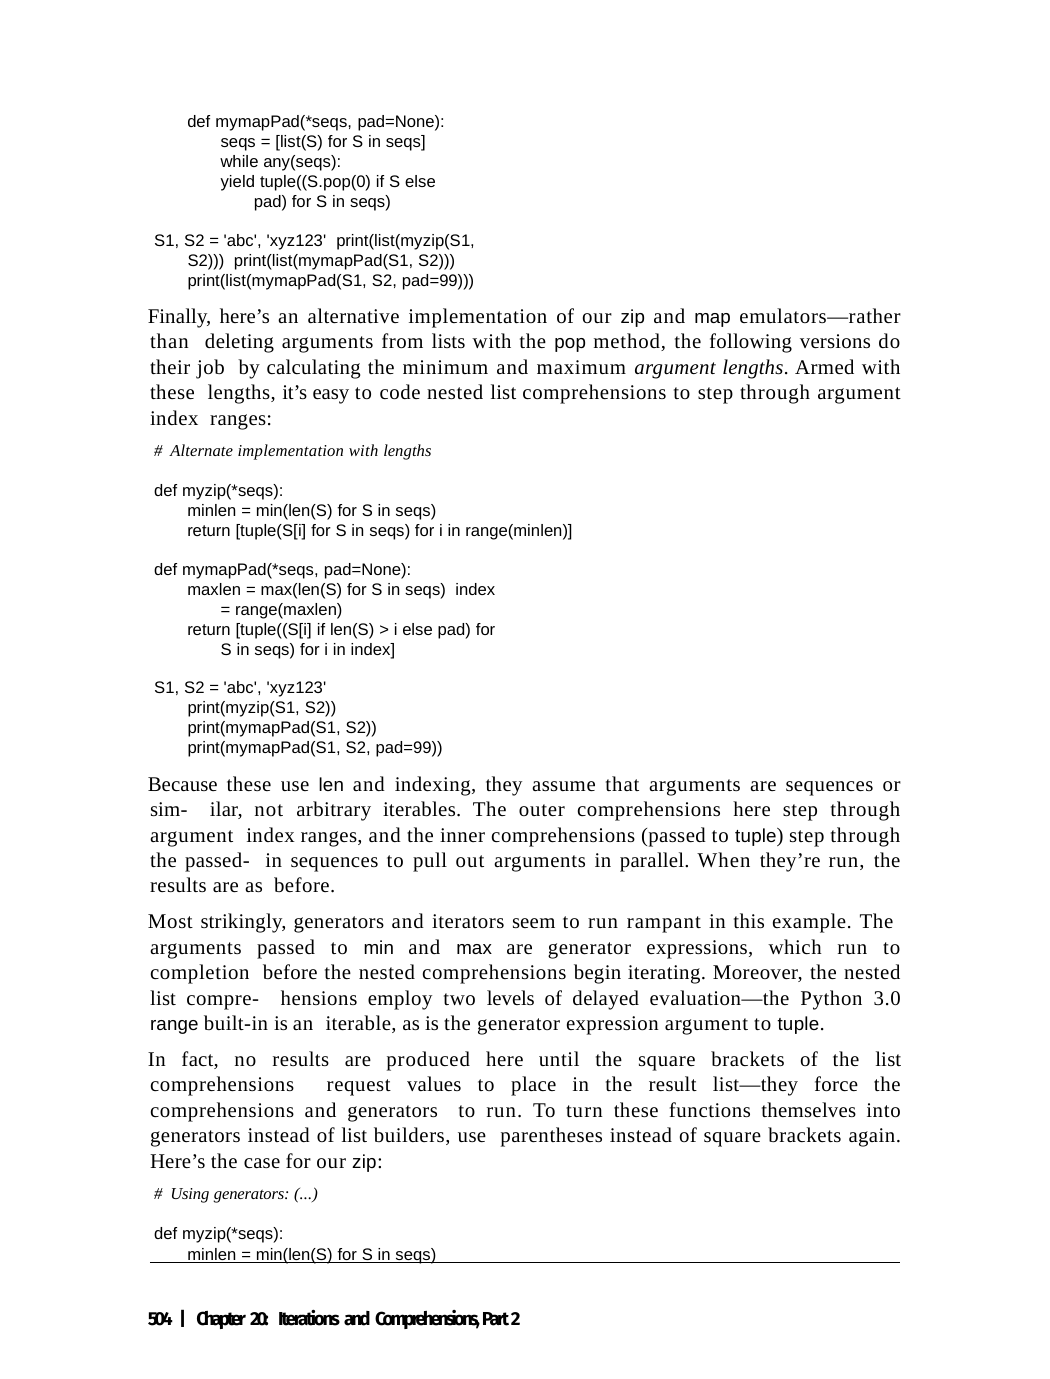

def mymapPad(*seqs, pad=None):  seqs = [list(S) for S in seqs]  while any(seqs):
yield tuple((S.pop(0) if S else pad) for S in seqs)

S1, S2 = 'abc', 'xyz123'  print(list(myzip(S1, S2)))  print(list(mymapPad(S1, S2)))  print(list(mymapPad(S1, S2, pad=99)))
Finally, here’s an alternative implementation of our zip and map emulators—rather than  deleting arguments from lists with the pop method, the following versions do their job  by calculating the minimum and maximum argument lengths. Armed with these  lengths, it’s easy to code nested list comprehensions to step through argument index  ranges:
# Alternate implementation with lengths

def myzip(*seqs):
minlen = min(len(S) for S in seqs)
return [tuple(S[i] for S in seqs) for i in range(minlen)]

def mymapPad(*seqs, pad=None):
maxlen = max(len(S) for S in seqs)  index = range(maxlen)
return [tuple((S[i] if len(S) > i else pad) for S in seqs) for i in index]

S1, S2 = 'abc', 'xyz123'  print(myzip(S1, S2))  print(mymapPad(S1, S2))  print(mymapPad(S1, S2, pad=99))
Because these use len and indexing, they assume that arguments are sequences or sim-  ilar, not arbitrary iterables. The outer comprehensions here step through argument  index ranges, and the inner comprehensions (passed to tuple) step through the passed-  in sequences to pull out arguments in parallel. When they’re run, the results are as  before.
Most strikingly, generators and iterators seem to run rampant in this example. The  arguments passed to min and max are generator expressions, which run to completion  before the nested comprehensions begin iterating. Moreover, the nested list compre-  hensions employ two levels of delayed evaluation—the Python 3.0 range built-in is an  iterable, as is the generator expression argument to tuple.
In fact, no results are produced here until the square brackets of the list comprehensions  request values to place in the result list—they force the comprehensions and generators  to run. To turn these functions themselves into generators instead of list builders, use  parentheses instead of square brackets again. Here’s the case for our zip:
# Using generators: (...)

def myzip(*seqs):
minlen = min(len(S) for S in seqs)

504  |  Chapter 20:  Iterations and Comprehensions, Part 2